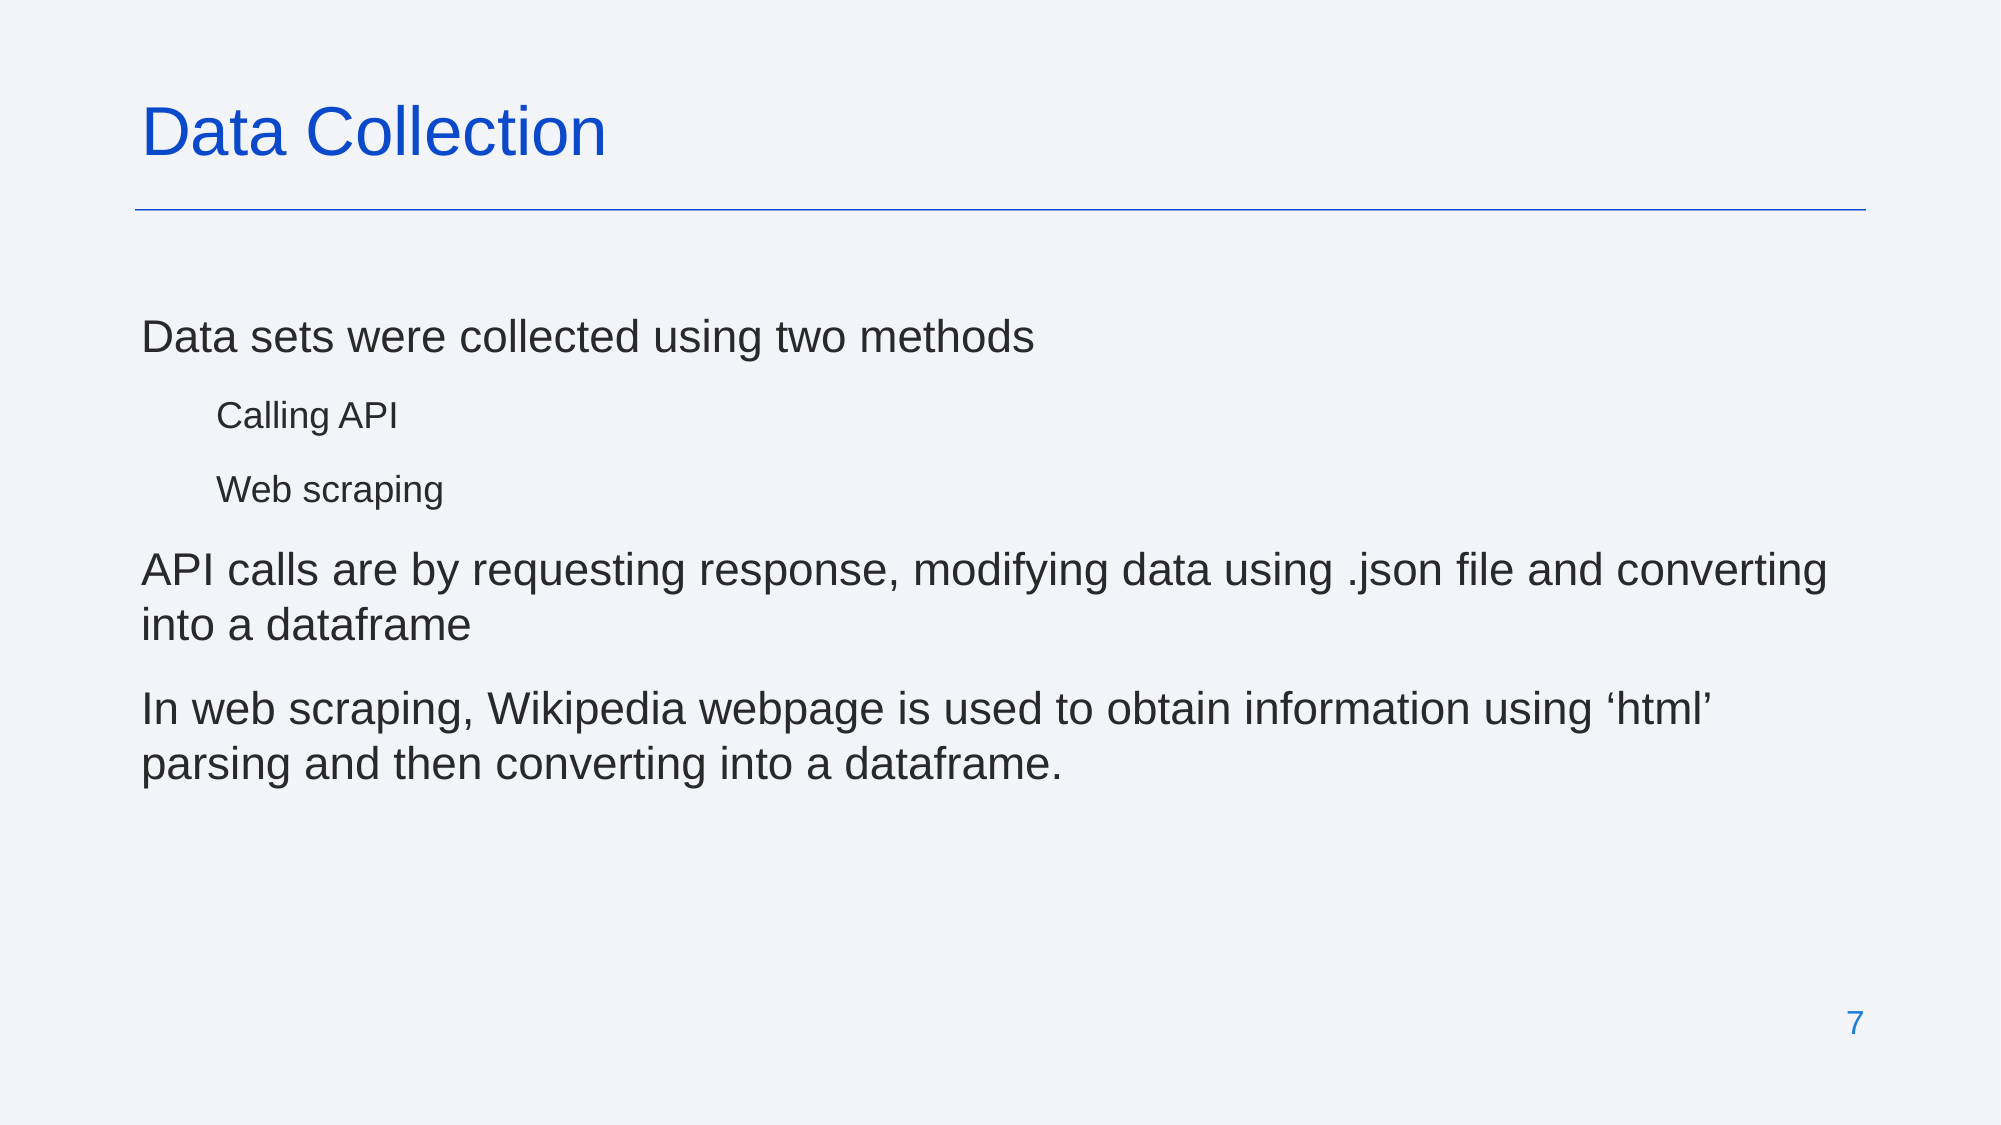

Data Collection
Data sets were collected using two methods
Calling API
Web scraping
API calls are by requesting response, modifying data using .json file and converting into a dataframe
In web scraping, Wikipedia webpage is used to obtain information using ‘html’ parsing and then converting into a dataframe.

7